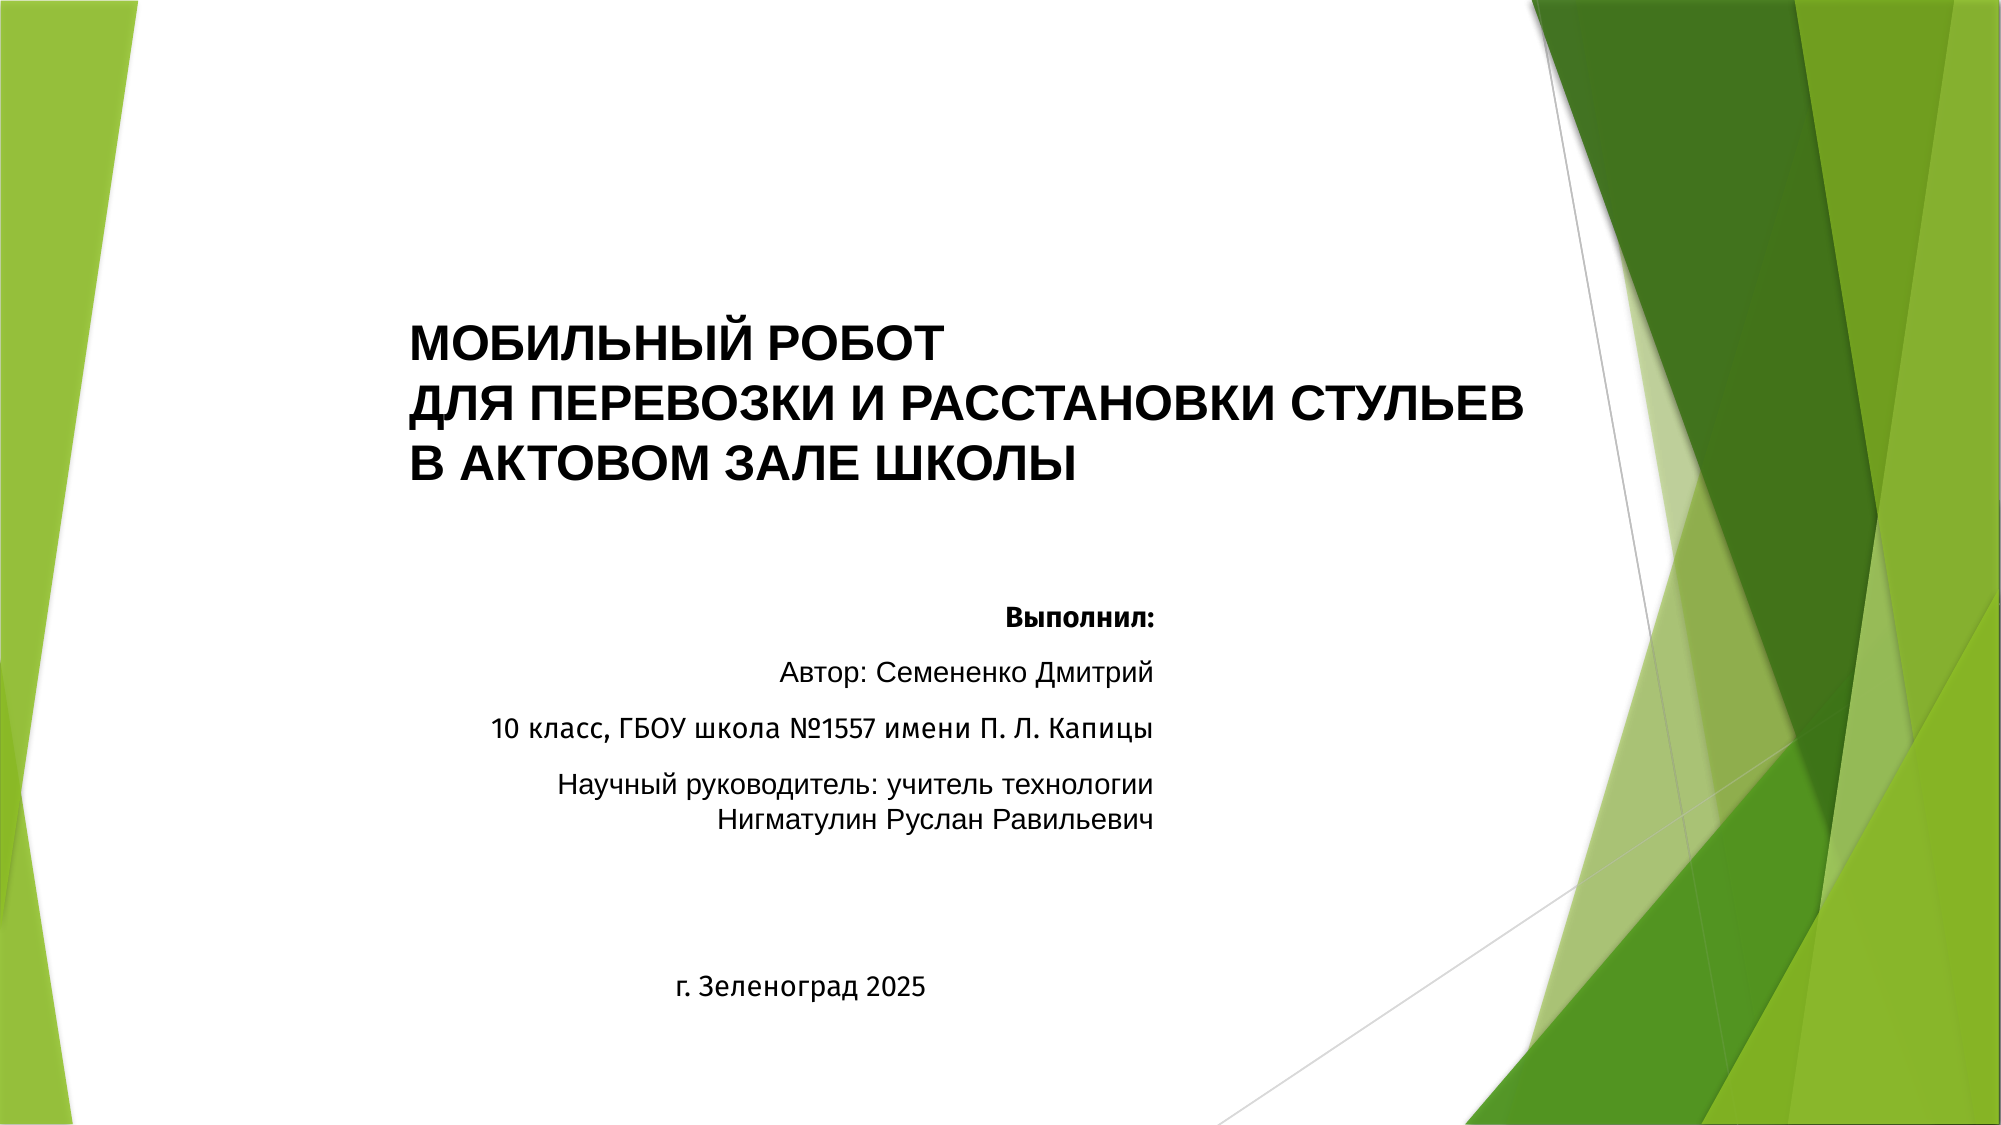

МОБИЛЬНЫЙ РОБОТ
ДЛЯ ПЕРЕВОЗКИ И РАССТАНОВКИ СТУЛЬЕВ
В АКТОВОМ ЗАЛЕ ШКОЛЫ
Выполнил:
Автор: Семененко Дмитрий
10 класс, ГБОУ школа №1557 имени П. Л. Капицы
Научный руководитель: учитель технологии Нигматулин Руслан Равильевич

г. Зеленоград 2025